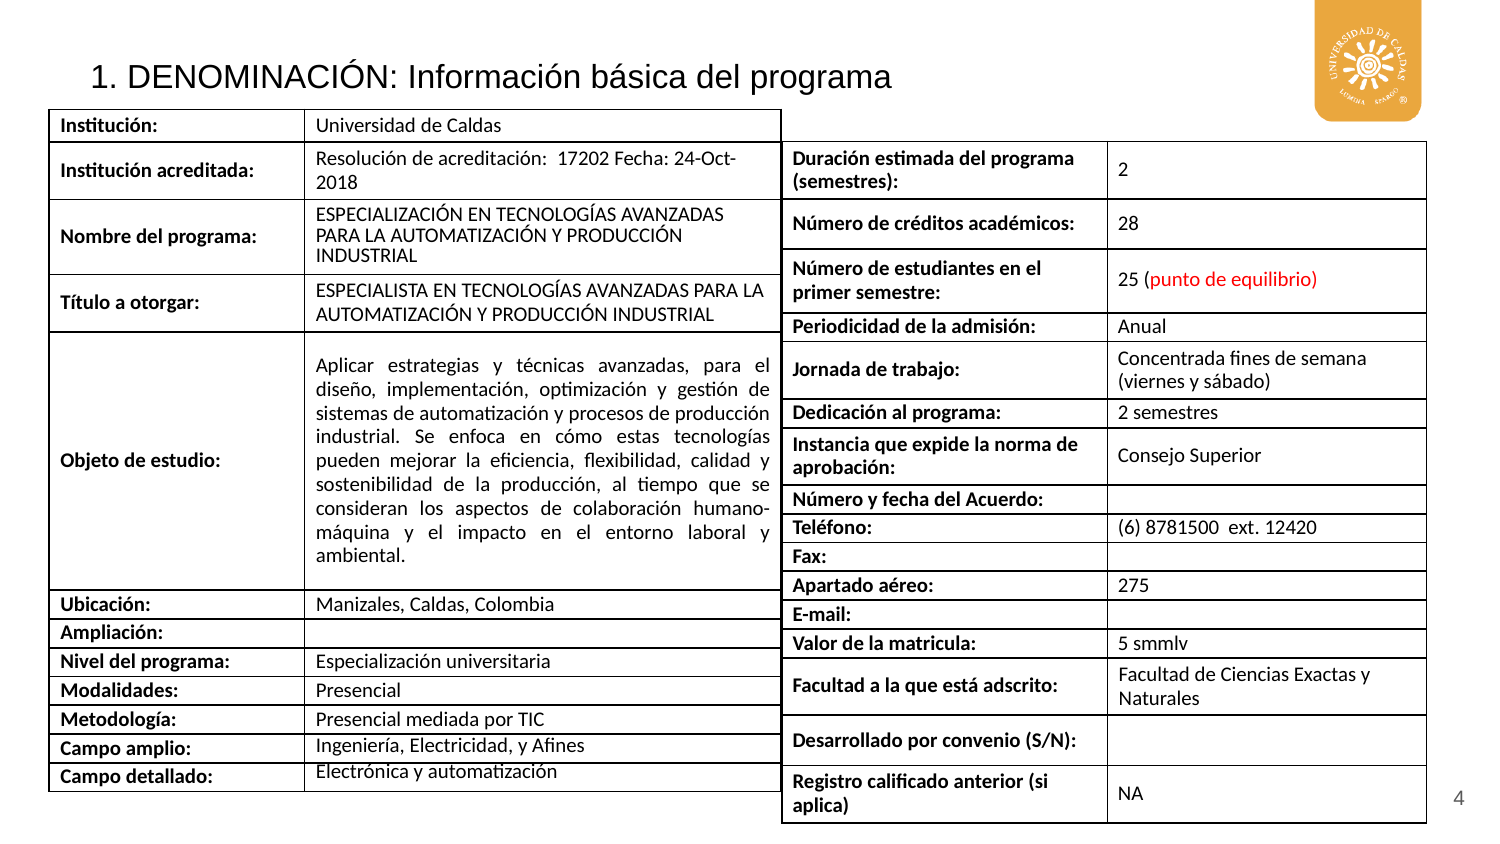

1. DENOMINACIÓN: Información básica del programa
| Institución: | Universidad de Caldas |
| --- | --- |
| Institución acreditada: | Resolución de acreditación:  17202 Fecha: 24-Oct-2018 |
| Nombre del programa: | ESPECIALIZACIÓN EN TECNOLOGÍAS AVANZADAS PARA LA AUTOMATIZACIÓN Y PRODUCCIÓN INDUSTRIAL |
| Título a otorgar: | ESPECIALISTA EN TECNOLOGÍAS AVANZADAS PARA LA AUTOMATIZACIÓN Y PRODUCCIÓN INDUSTRIAL |
| Objeto de estudio: | Aplicar estrategias y técnicas avanzadas, para el diseño, implementación, optimización y gestión de sistemas de automatización y procesos de producción industrial. Se enfoca en cómo estas tecnologías pueden mejorar la eficiencia, flexibilidad, calidad y sostenibilidad de la producción, al tiempo que se consideran los aspectos de colaboración humano-máquina y el impacto en el entorno laboral y ambiental. |
| Ubicación: | Manizales, Caldas, Colombia |
| Ampliación: |  |
| Nivel del programa: | Especialización universitaria |
| Modalidades: | Presencial |
| Metodología: | Presencial mediada por TIC |
| Campo amplio: | Ingeniería, Electricidad, y Afines |
| Campo detallado: | Electrónica y automatización |

| Duración estimada del programa (semestres): | 2 |
| --- | --- |
| Número de créditos académicos: | 28 |
| Número de estudiantes en el primer semestre: | 25 (punto de equilibrio) |
| Periodicidad de la admisión: | Anual |
| Jornada de trabajo: | Concentrada fines de semana (viernes y sábado) |
| Dedicación al programa: | 2 semestres |
| Instancia que expide la norma de aprobación: | Consejo Superior |
| Número y fecha del Acuerdo: |  |
| Teléfono: | (6) 8781500 ext. 12420 |
| Fax: |  |
| Apartado aéreo: | 275 |
| E-mail: |  |
| Valor de la matricula: | 5 smmlv |
| Facultad a la que está adscrito: | Facultad de Ciencias Exactas y Naturales |
| Desarrollado por convenio (S/N): |  |
| Registro calificado anterior (si aplica) | NA |
4